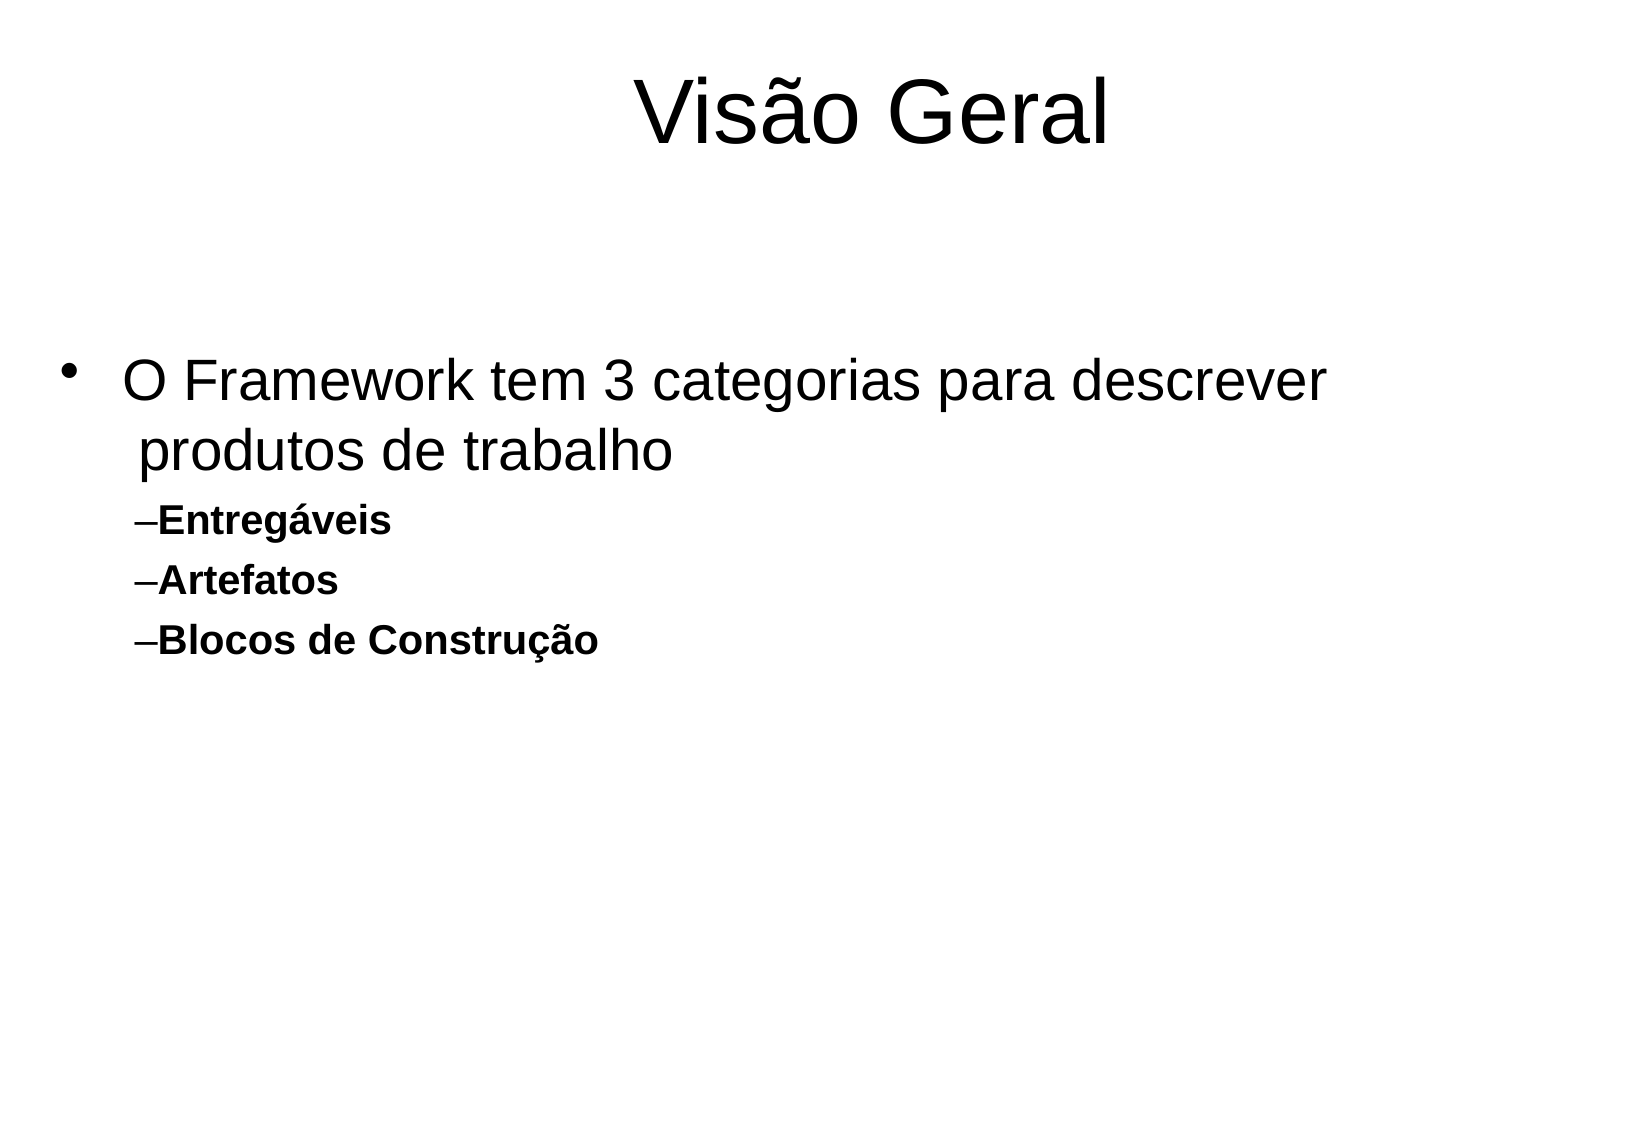

# Visão Geral
O Framework tem 3 categorias para descrever  produtos de trabalho
–Entregáveis
–Artefatos
–Blocos de Construção